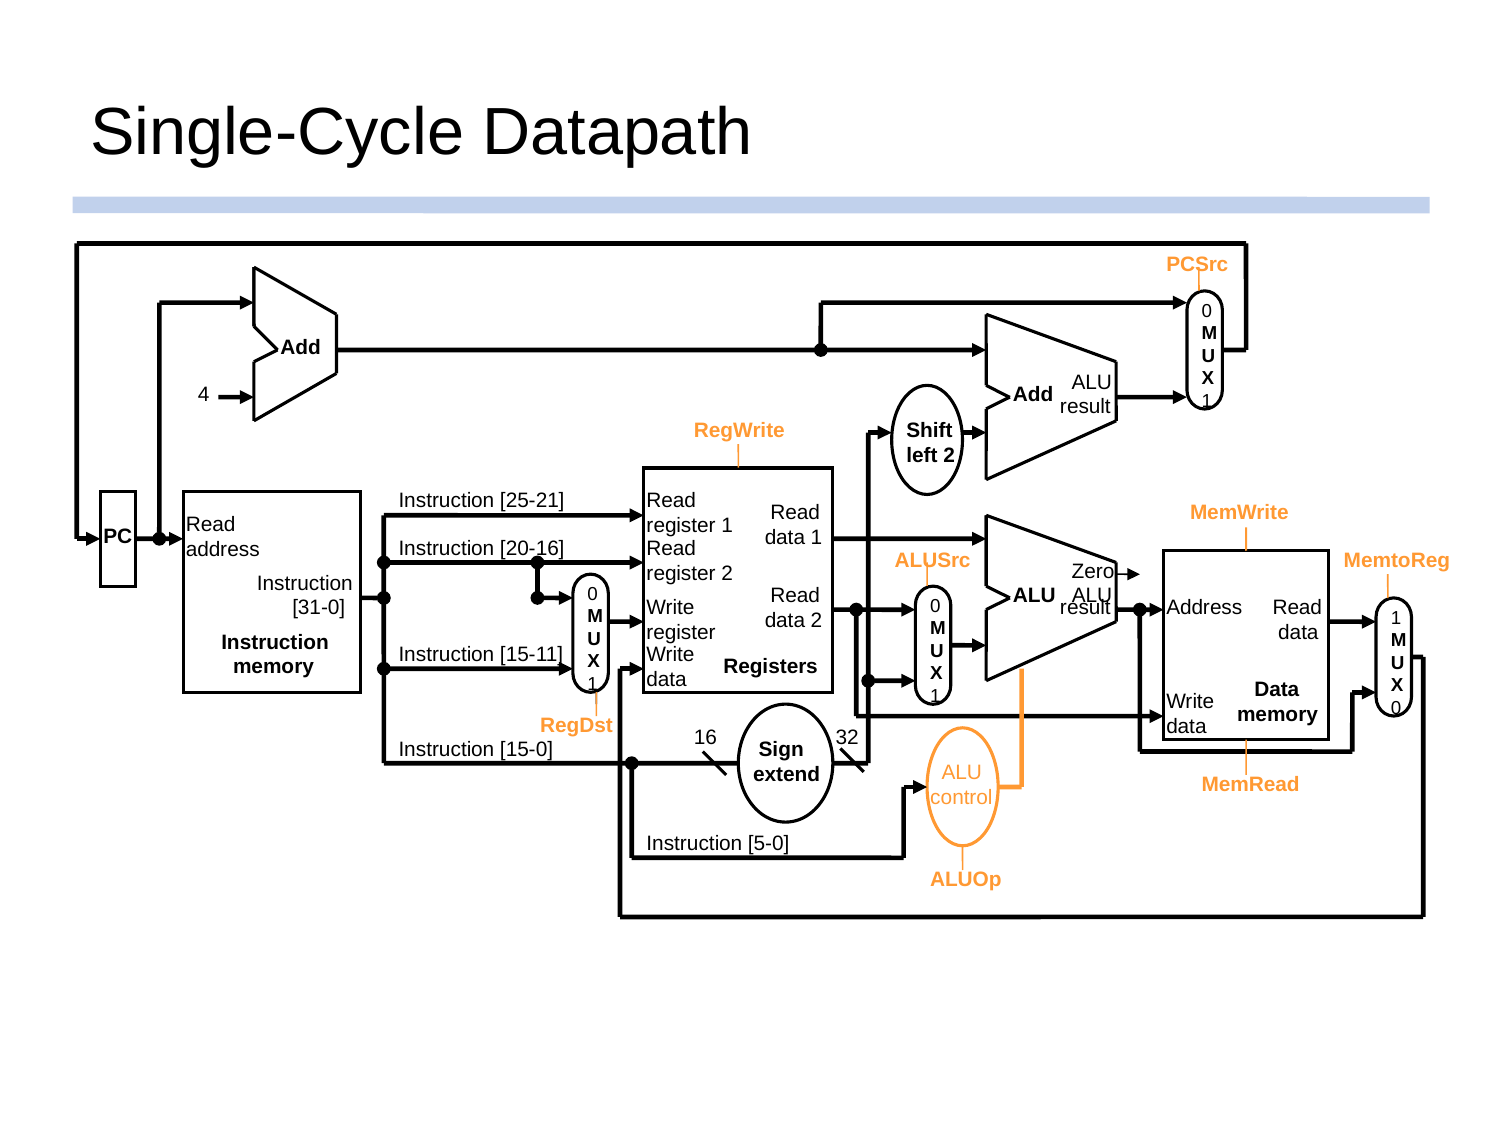

# Single-Cycle Datapath

PCSrc

0MUX1

Add

ALU

4

Add

result

RegWrite
Shift left 2

Instruction [25-21]
Read register 1

 Read data 1
MemWrite
Read address
PC

Instruction [20-16]
Read register 2

ALUSrc
MemtoReg
Zero

Instruction

0MUX1
 Read data 2
ALU
ALU

[31-0]
Write register
0MUX1

result
Address
Read    data

1MUX0

Instruction

Instruction [15-11]
Write data

memory
 Registers

   Data memory

Write data

RegDst

16
32

Instruction [15-0]
 Sign extend

  ALU control

MemRead

Instruction [5-0]

ALUOp